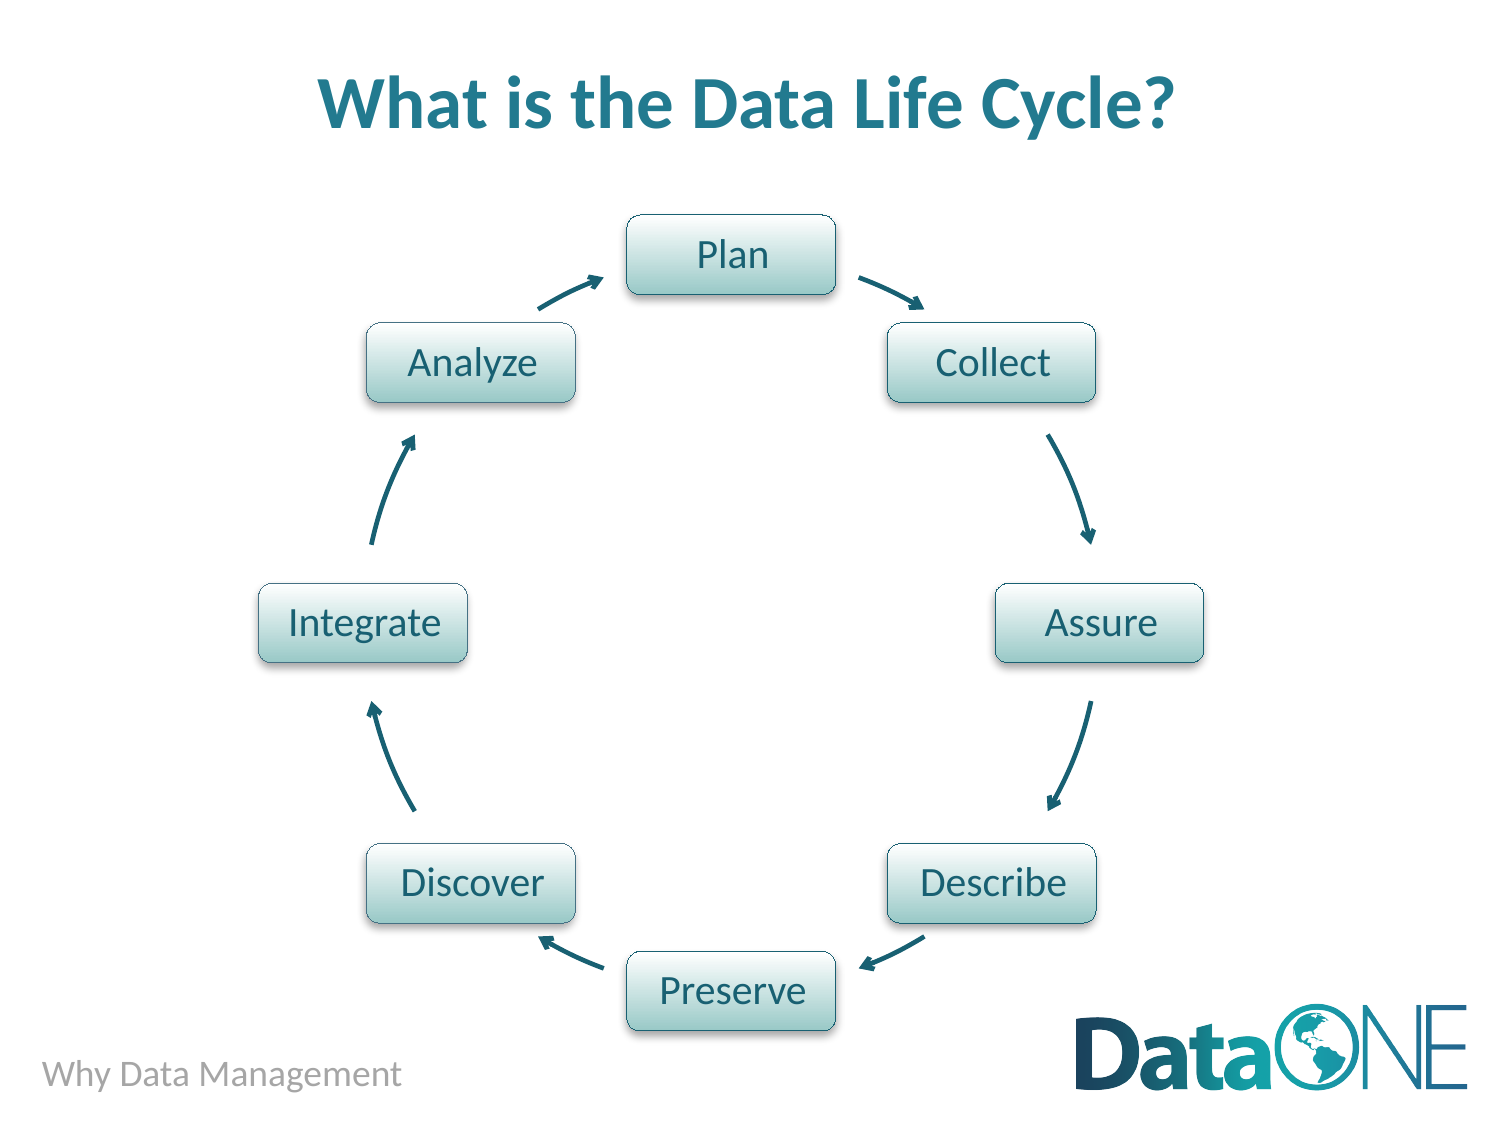

# What is the Data Life Cycle?

Plan
Collect
Assure
Describe
Preserve
Discover
Integrate
Analyze